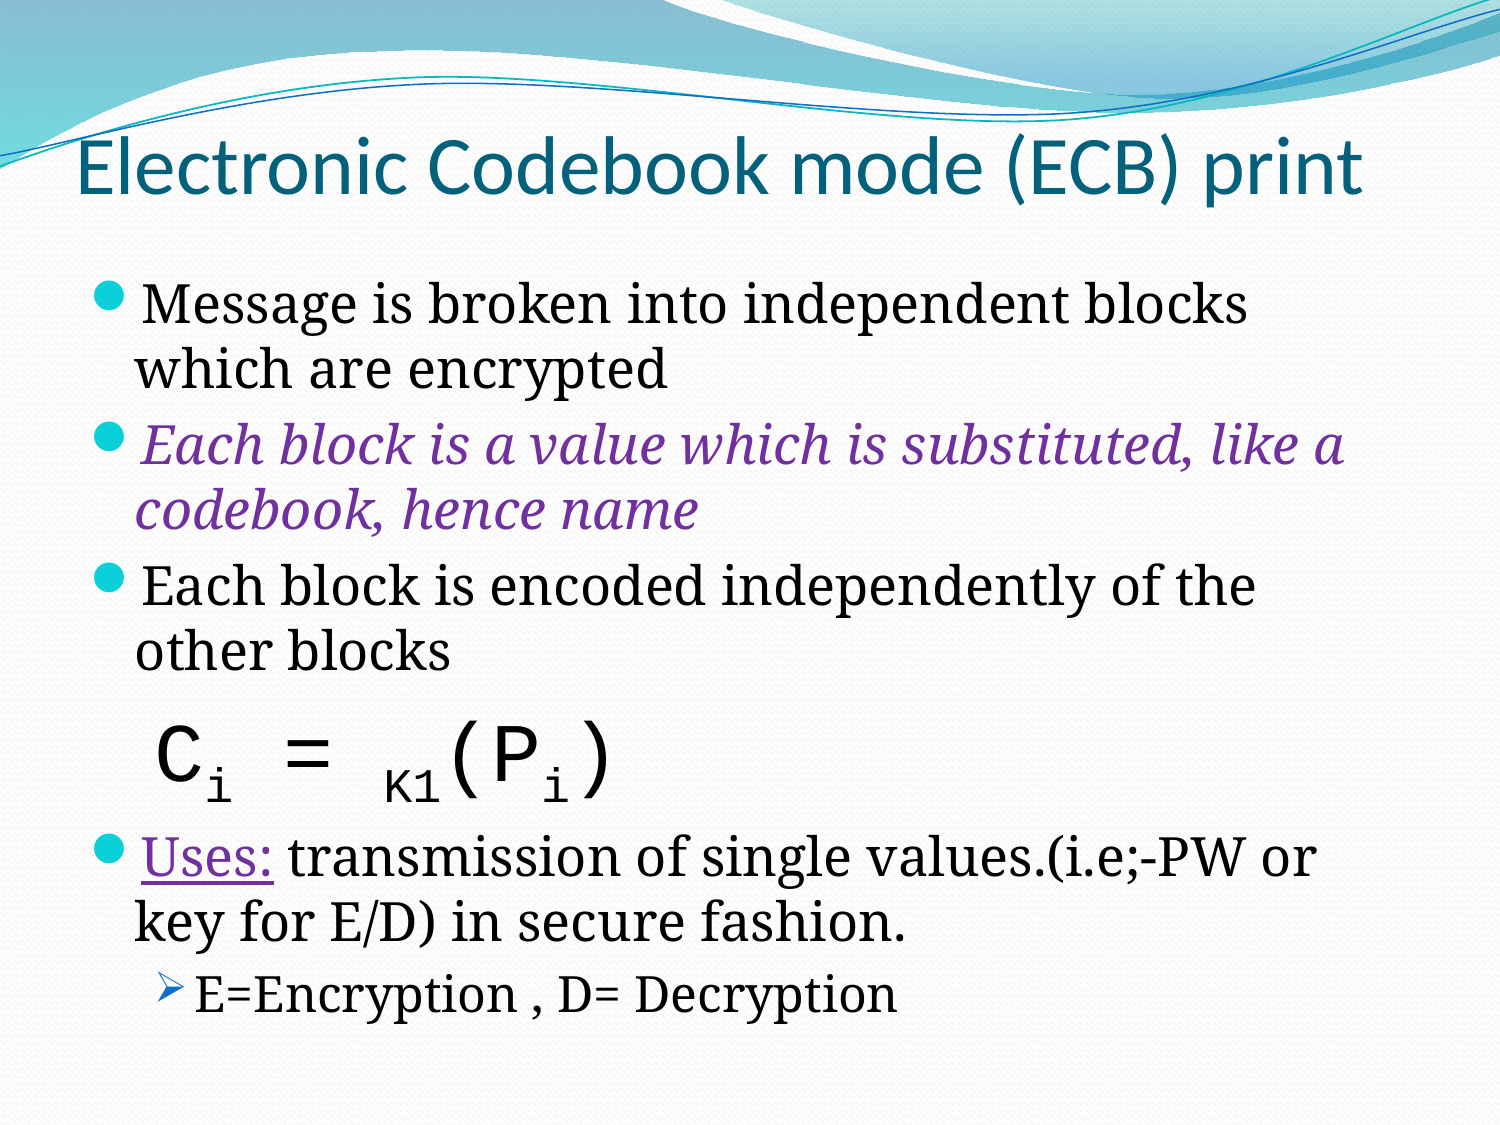

# Electronic Codebook mode (ECB) print
Message is broken into independent blocks which are encrypted
Each block is a value which is substituted, like a codebook, hence name
Each block is encoded independently of the other blocks
Ci = K1(Pi)
Uses: transmission of single values.(i.e;-PW or key for E/D) in secure fashion.
E=Encryption , D= Decryption